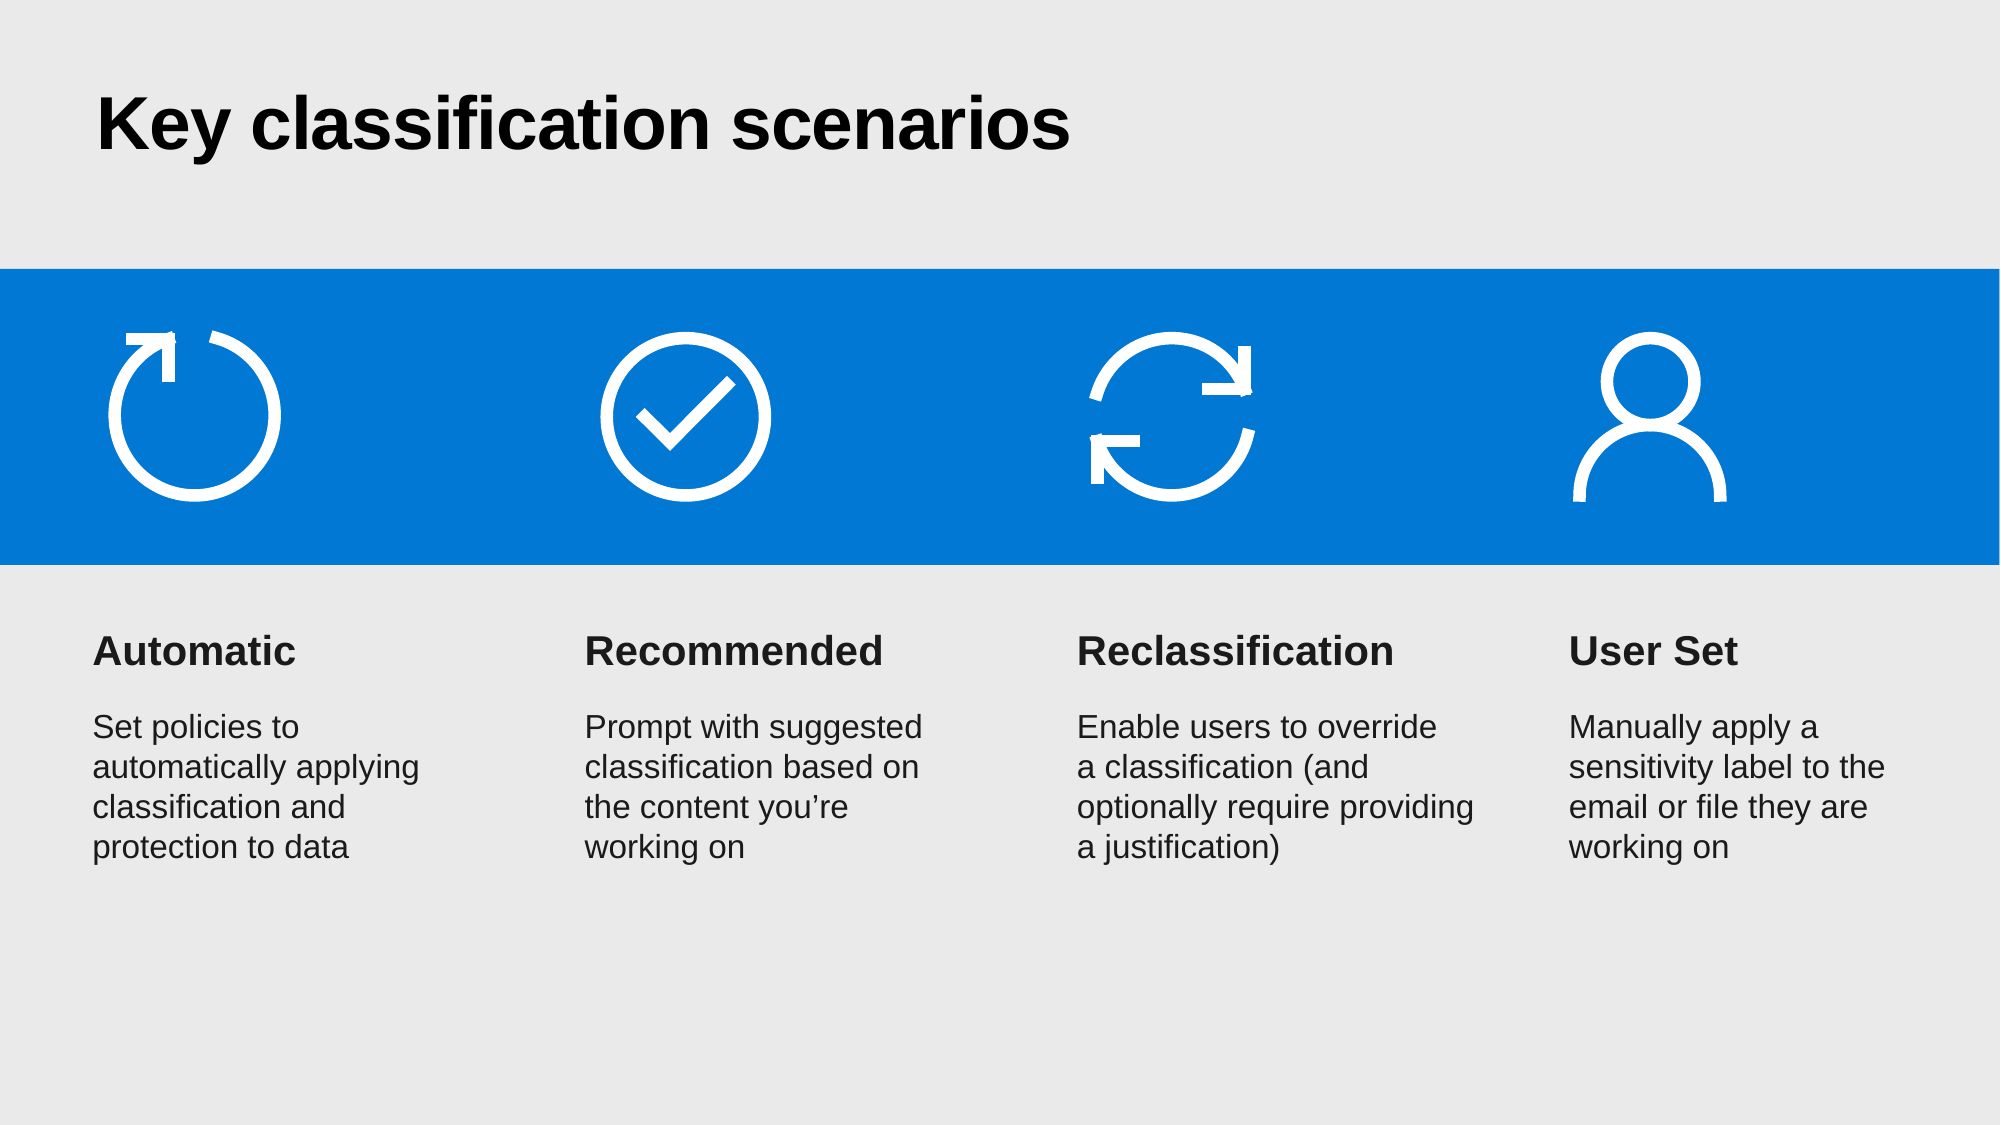

# Key classification scenarios

Automatic
Set policies to automatically applying classification and protection to data

Recommended
Prompt with suggested classification based on
the content you’re
working on
Reclassification
Enable users to override
a classification (and optionally require providing a justification)
User Set
Manually apply a
sensitivity label to the email or file they are working on